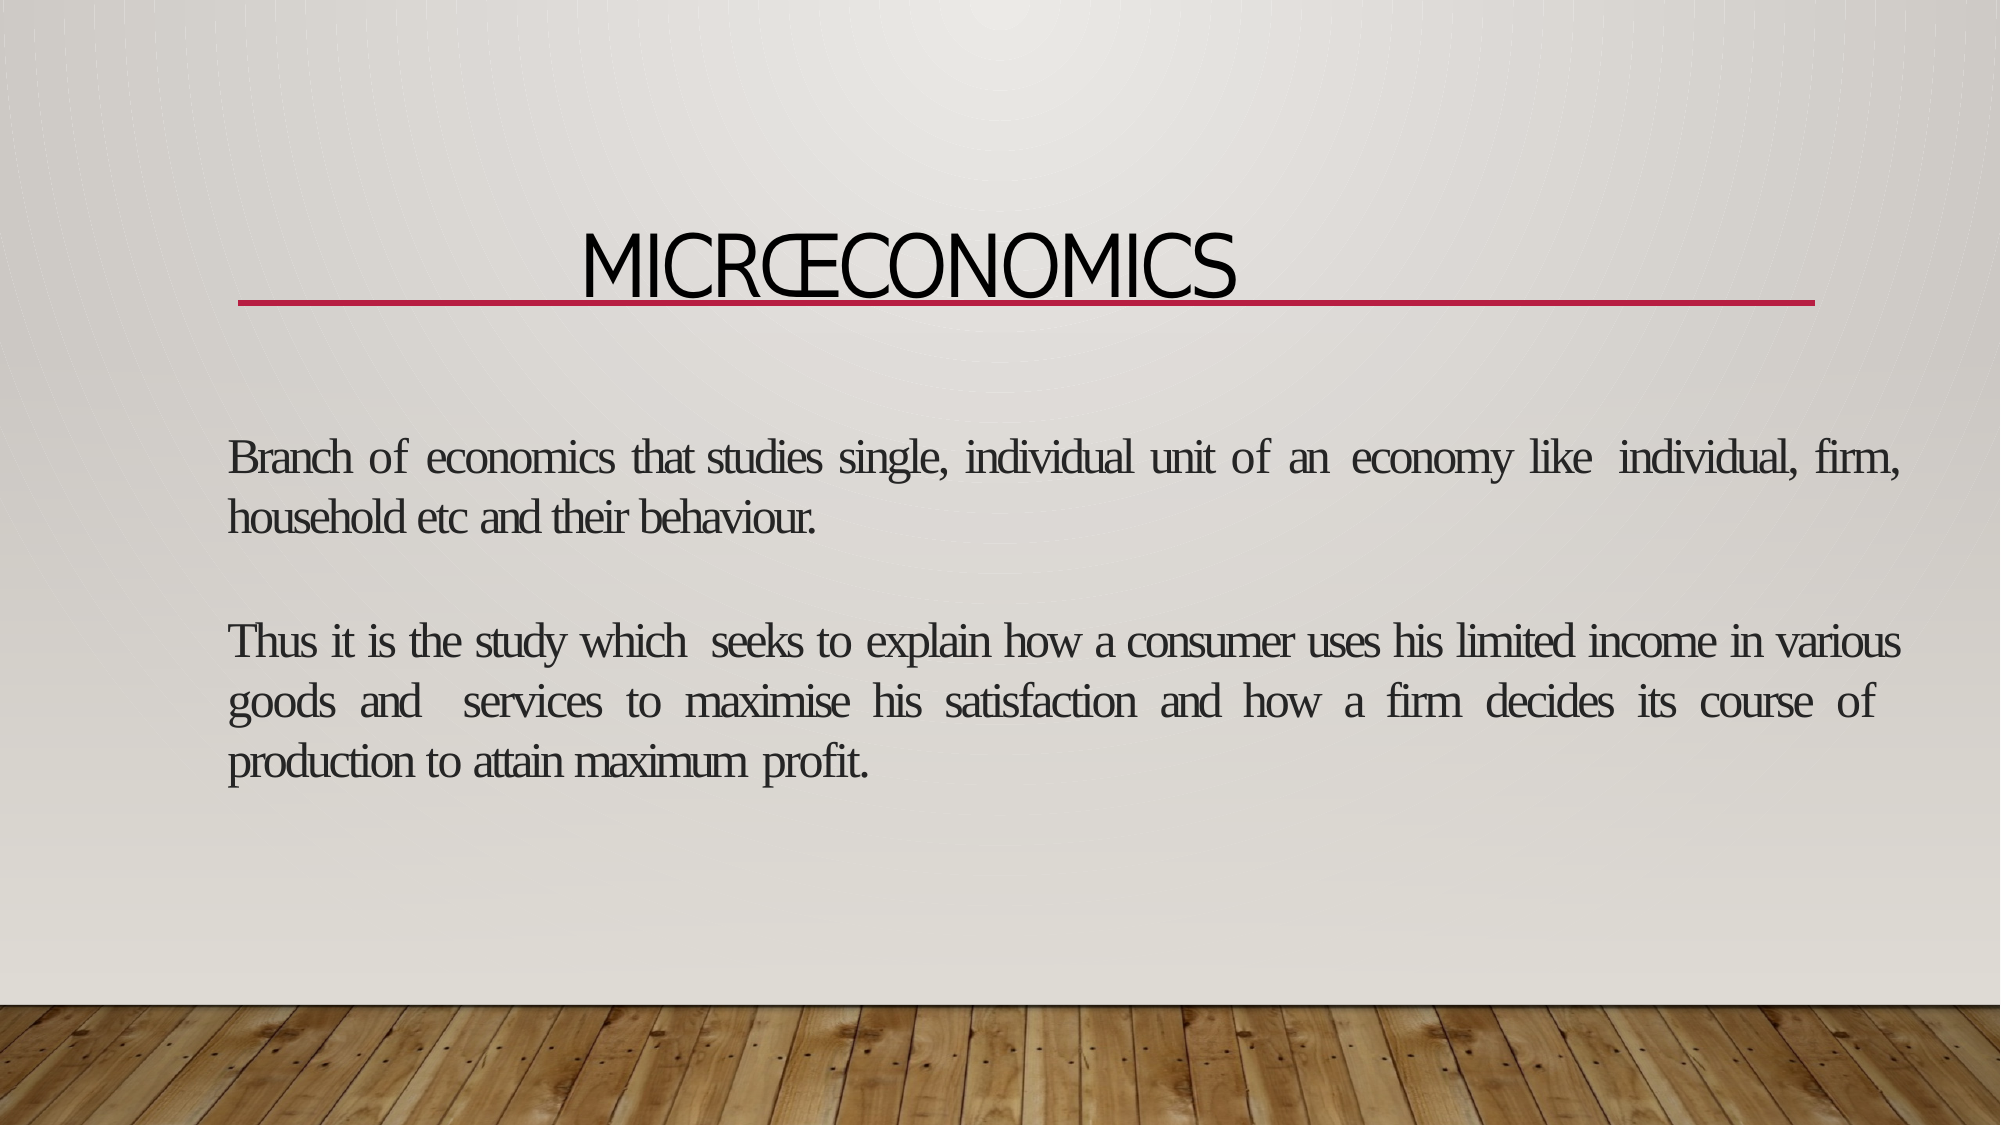

# MICROECONOMICS
Branch of economics that studies single, individual unit of an economy like  individual, firm, household etc and their behaviour.

Thus it is the study which  seeks to explain how a consumer uses his limited income in various goods and  services to maximise his satisfaction and how a firm decides its course of  production to attain maximum profit.